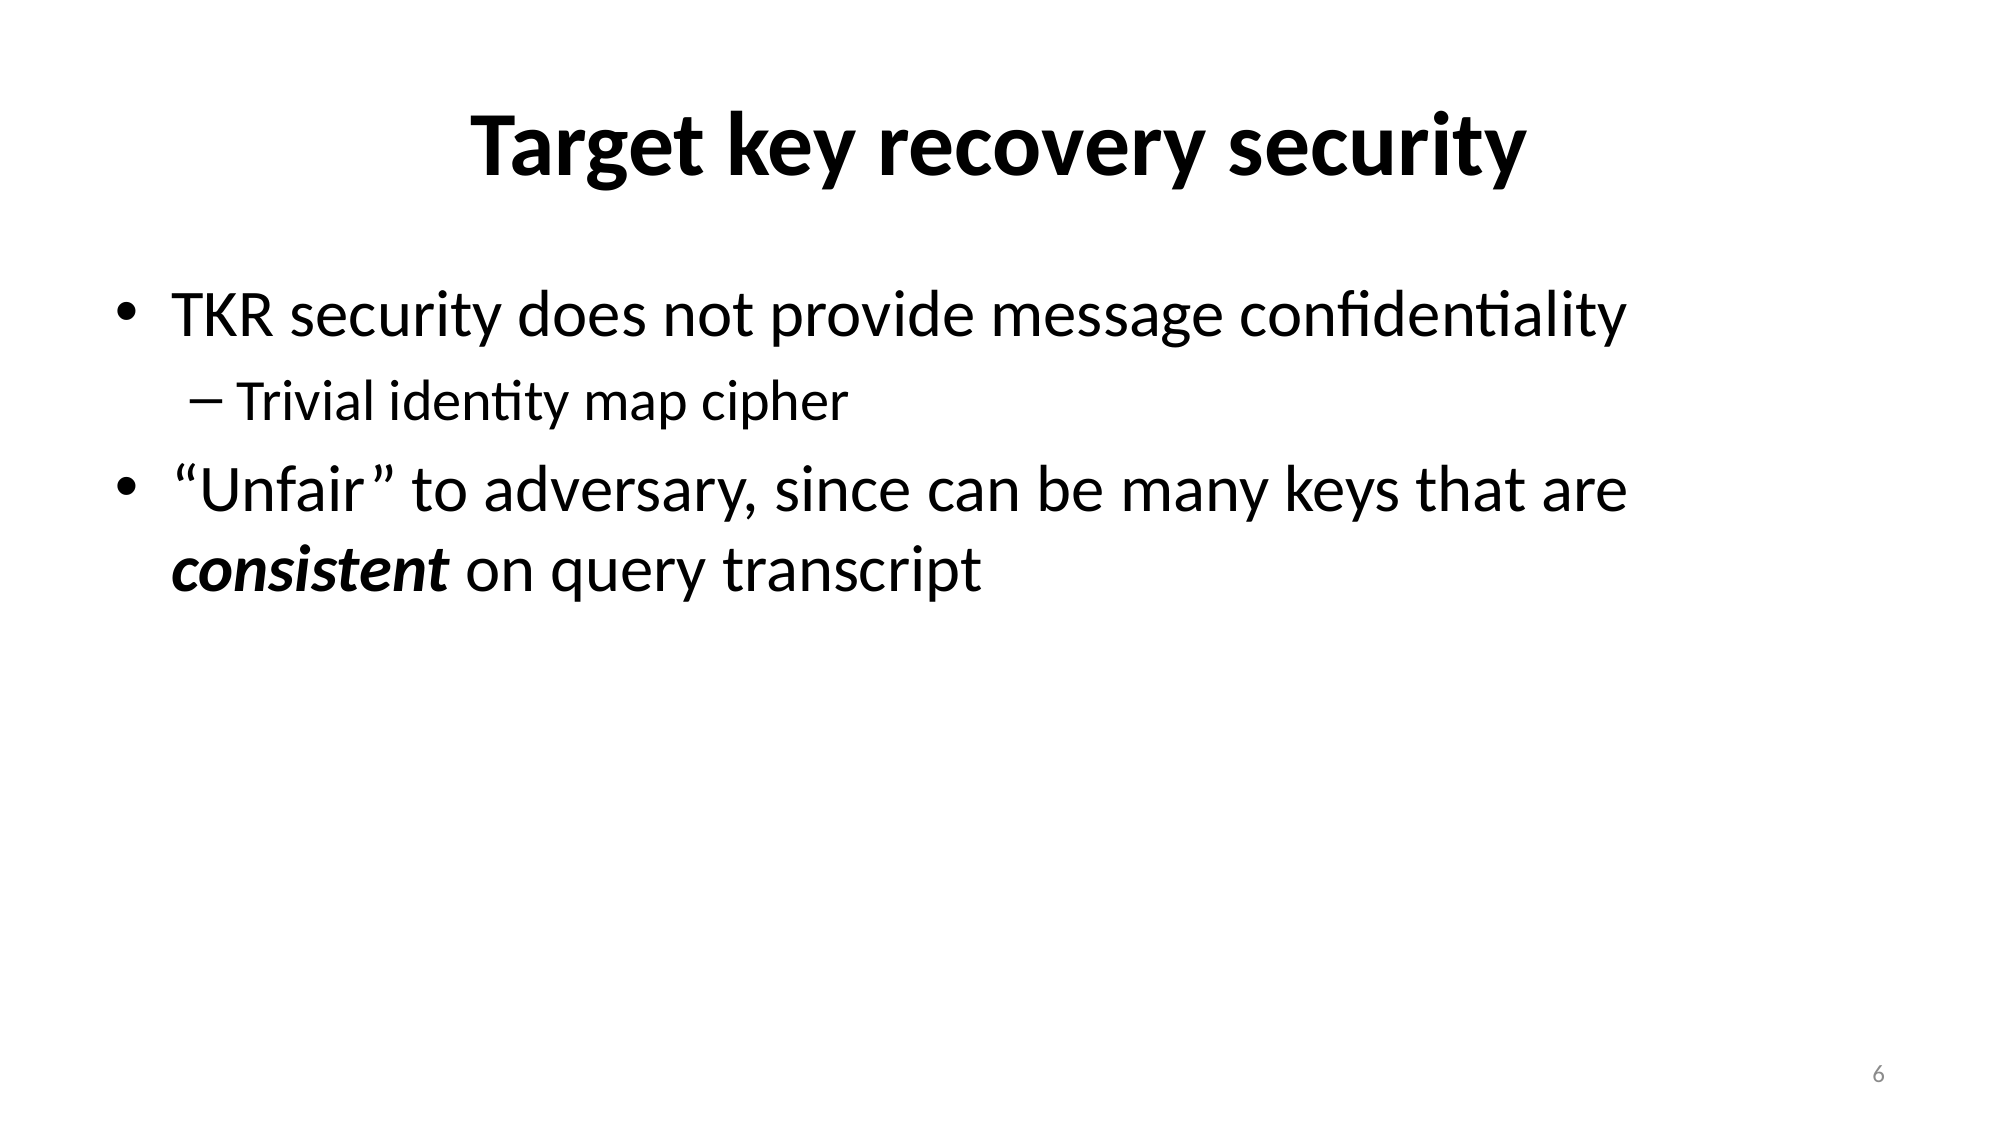

# Target key recovery security
TKR security does not provide message confidentiality
Trivial identity map cipher
“Unfair” to adversary, since can be many keys that are consistent on query transcript

6